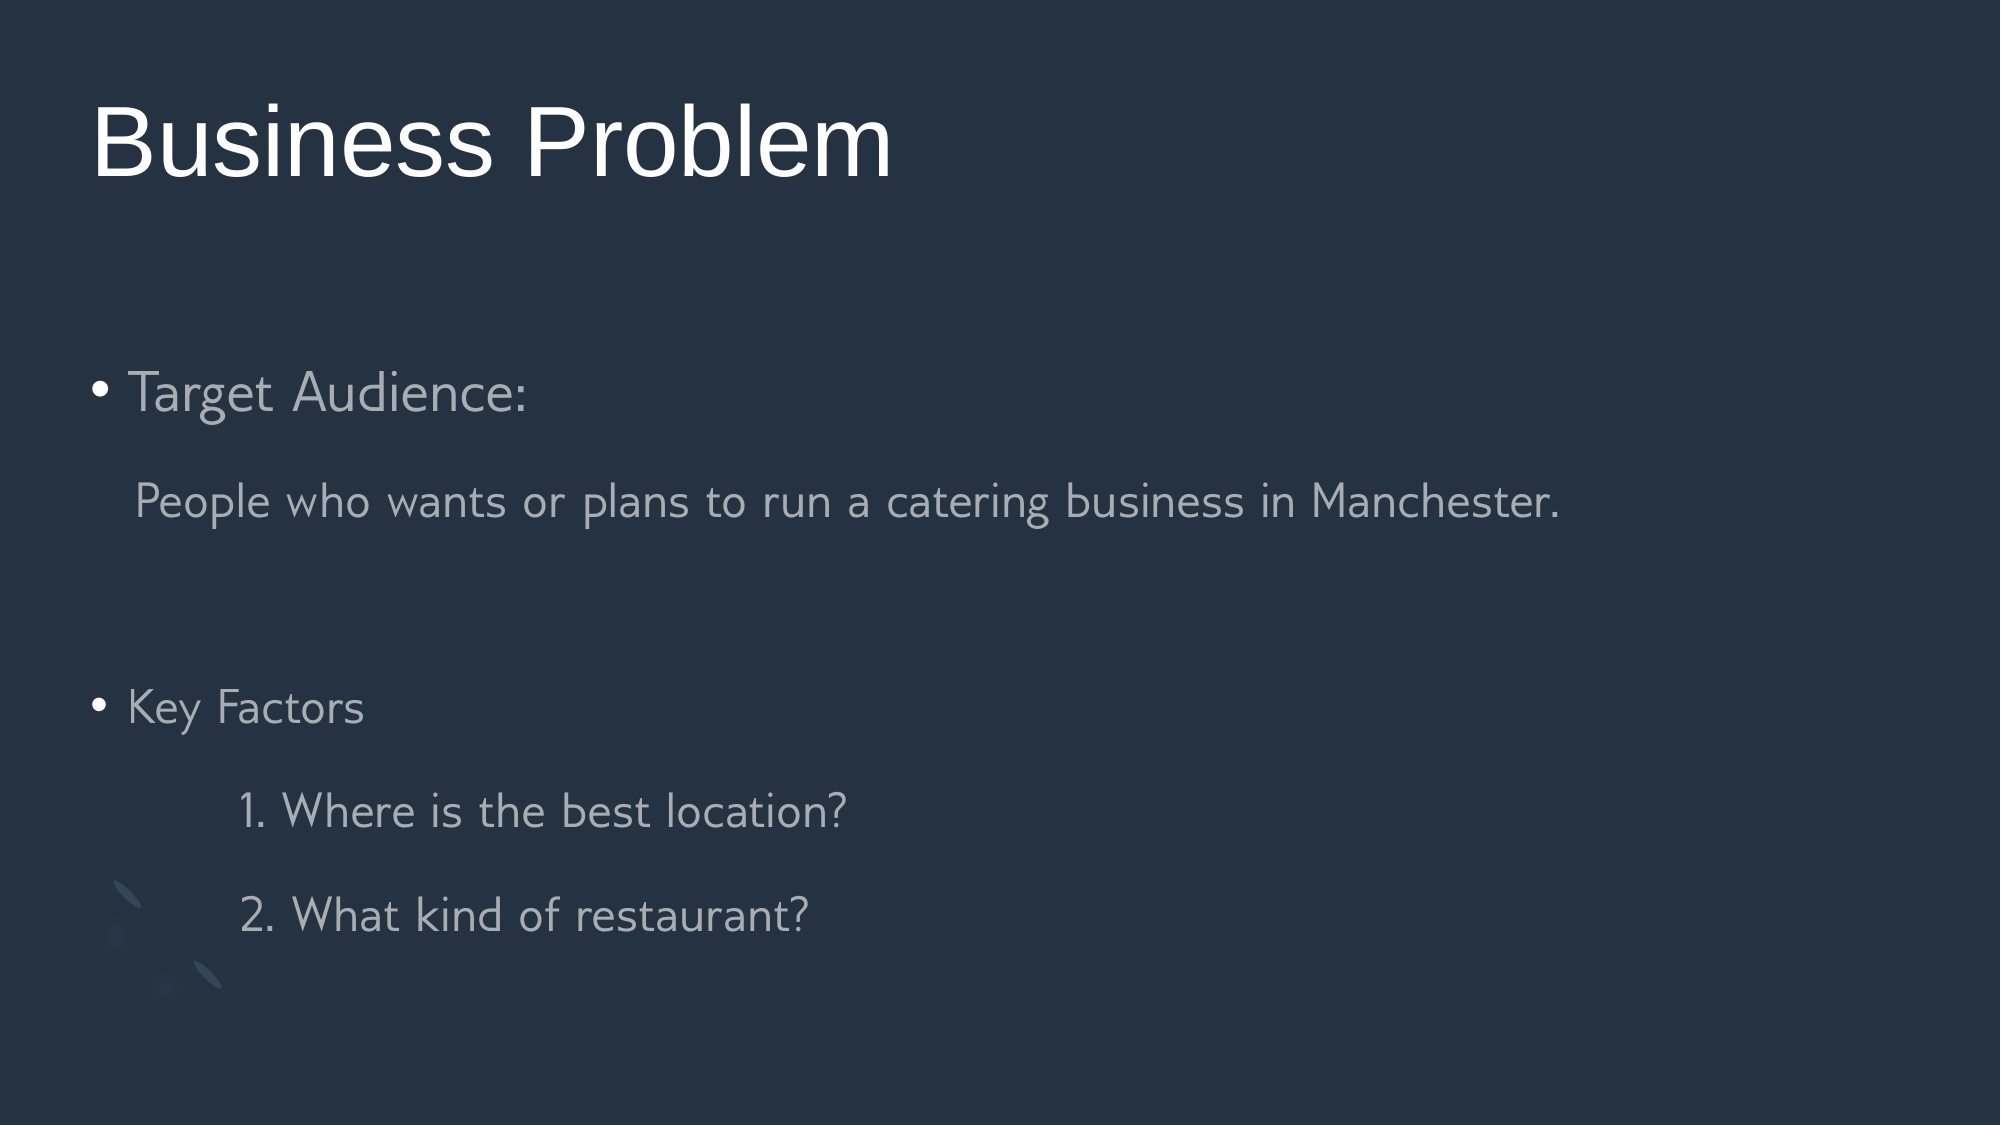

# Business Problem
Target Audience:
   People who wants or plans to run a catering business in Manchester.

Key Factors
	1. Where is the best location?
	2. What kind of restaurant?